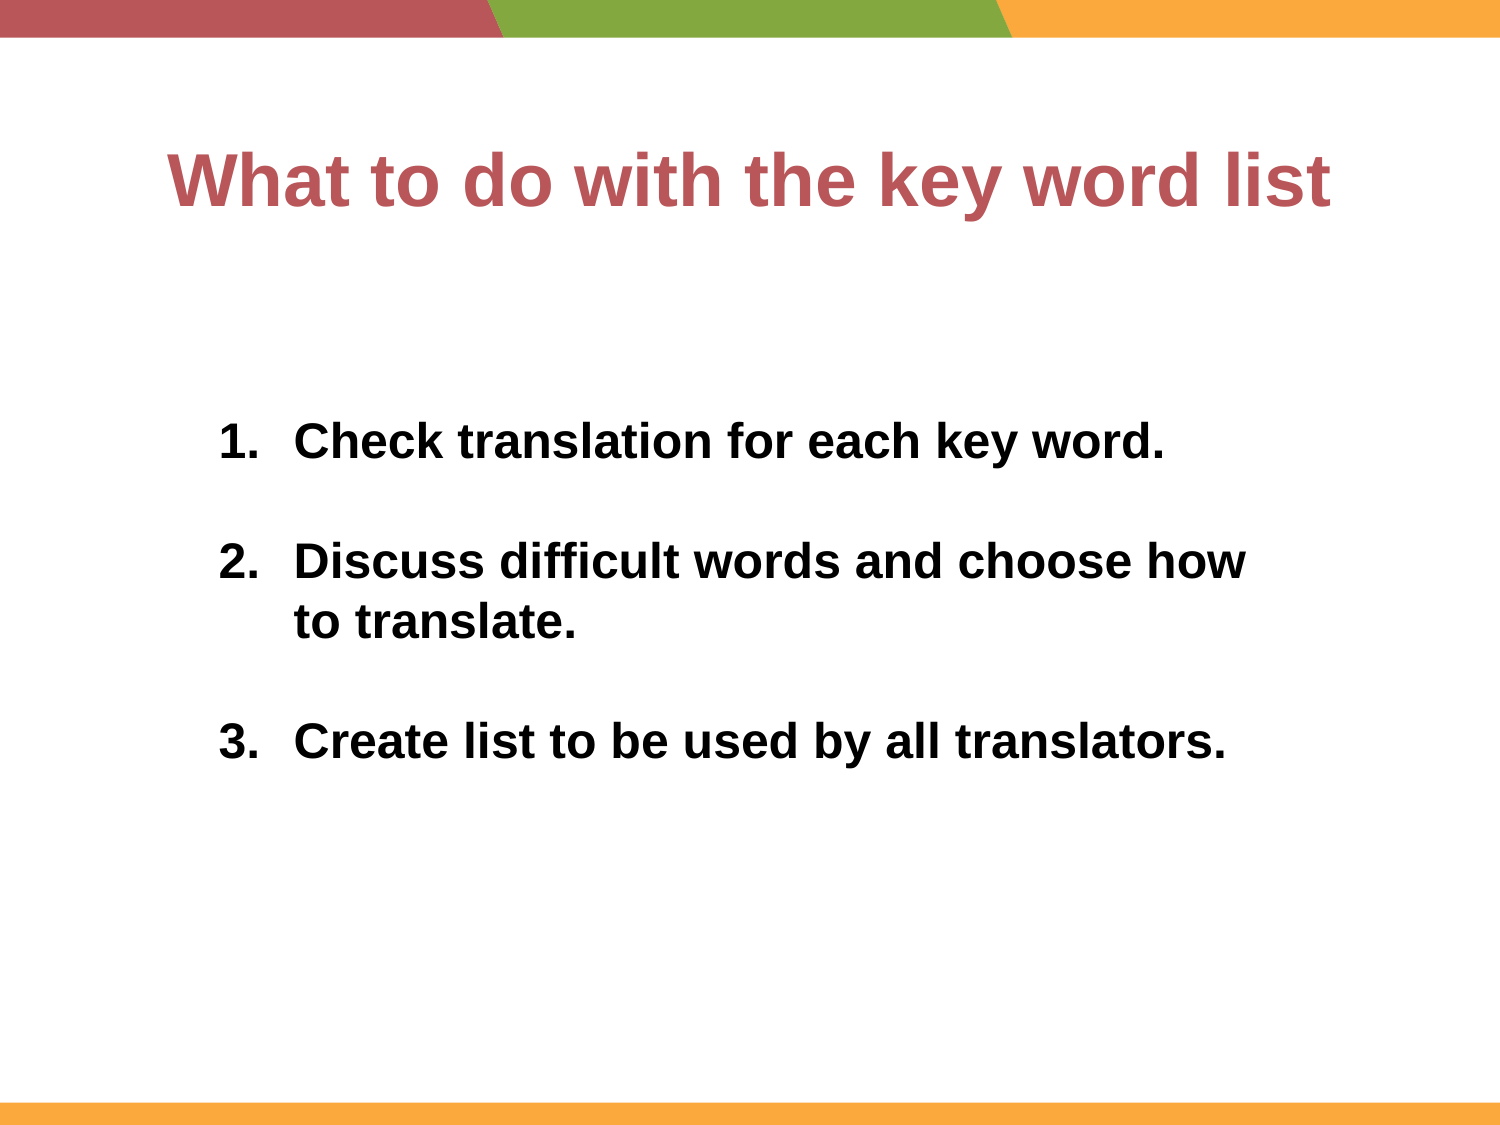

What to do with the key word list
Check translation for each key word.

Discuss difficult words and choose how to translate.

Create list to be used by all translators.